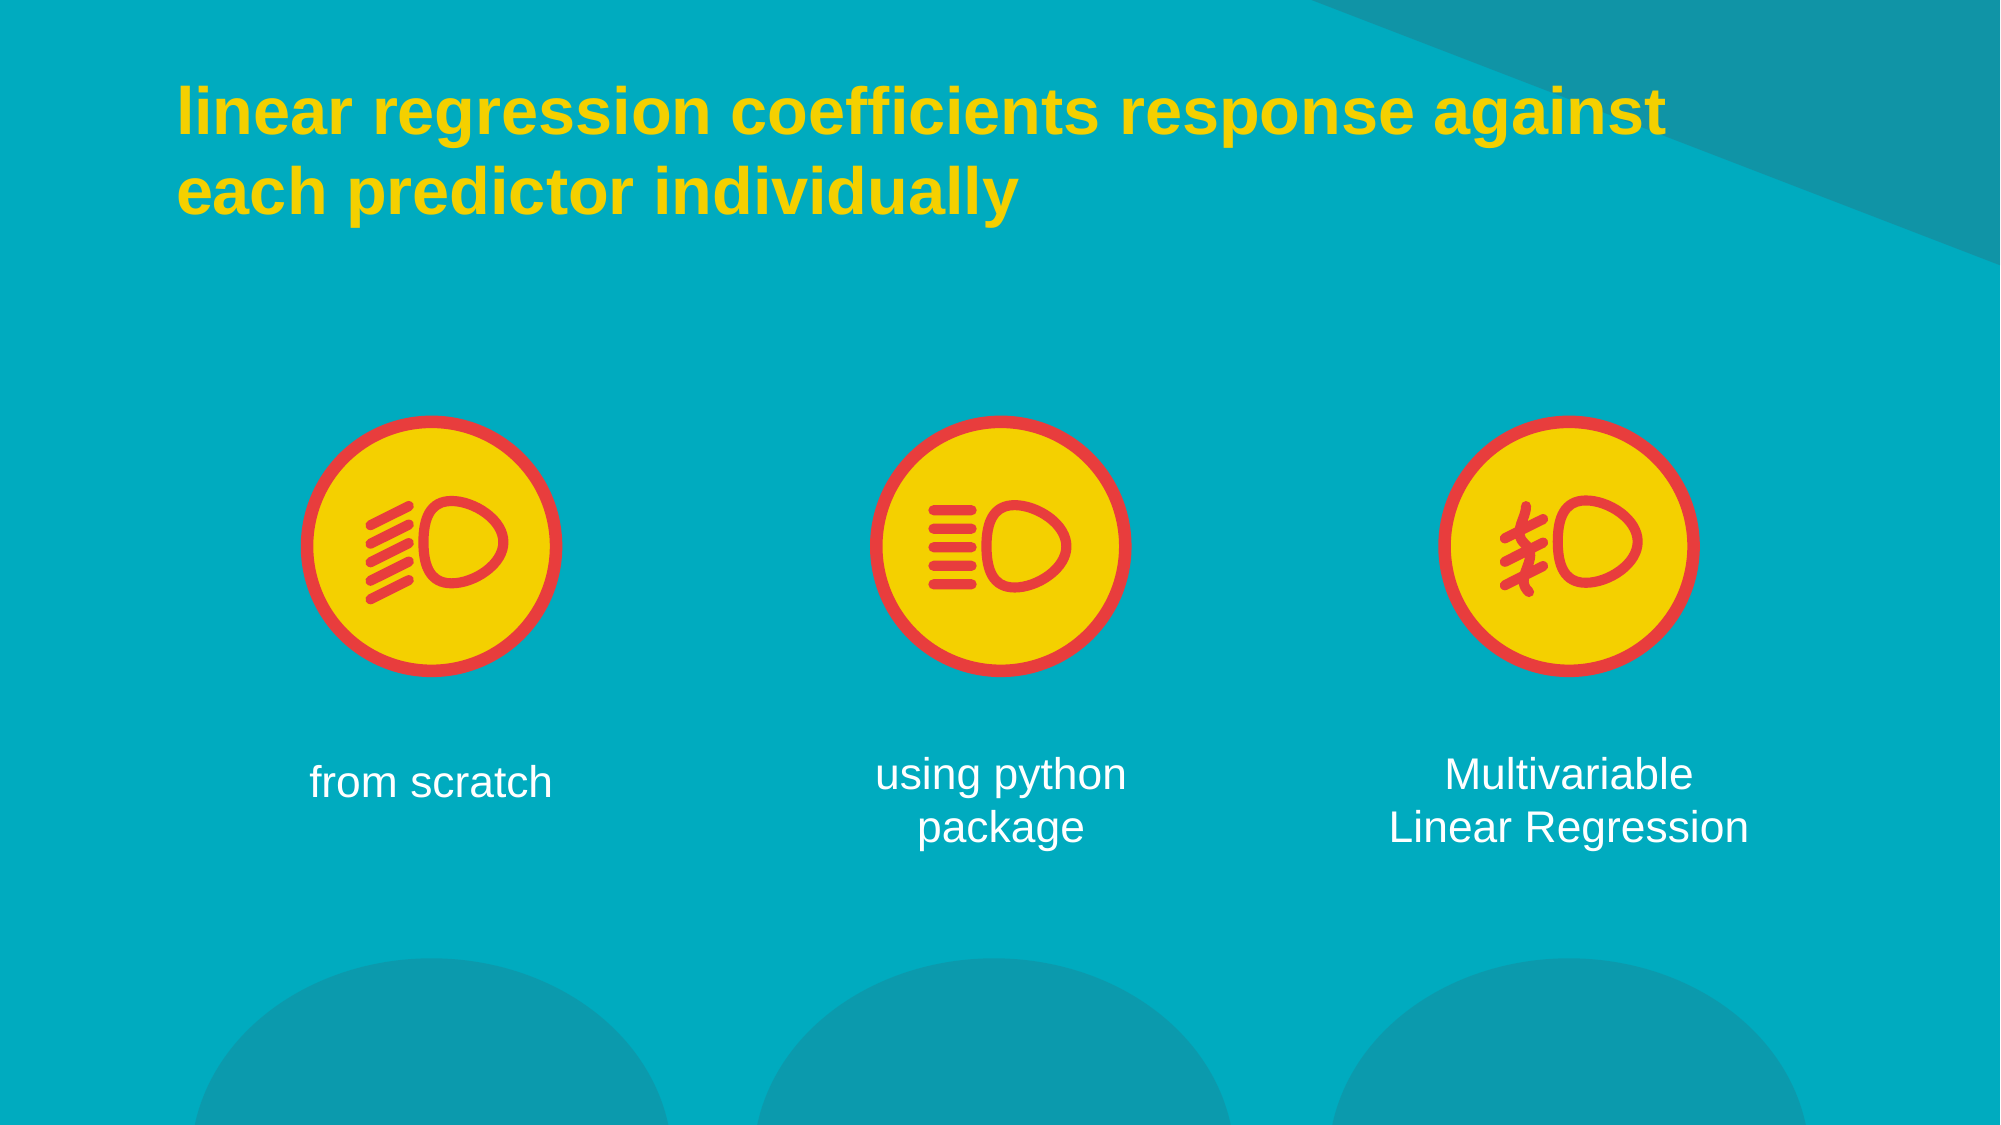

# linear regression coefficients response against each predictor individually

from scratch
using python package
Multivariable Linear Regression